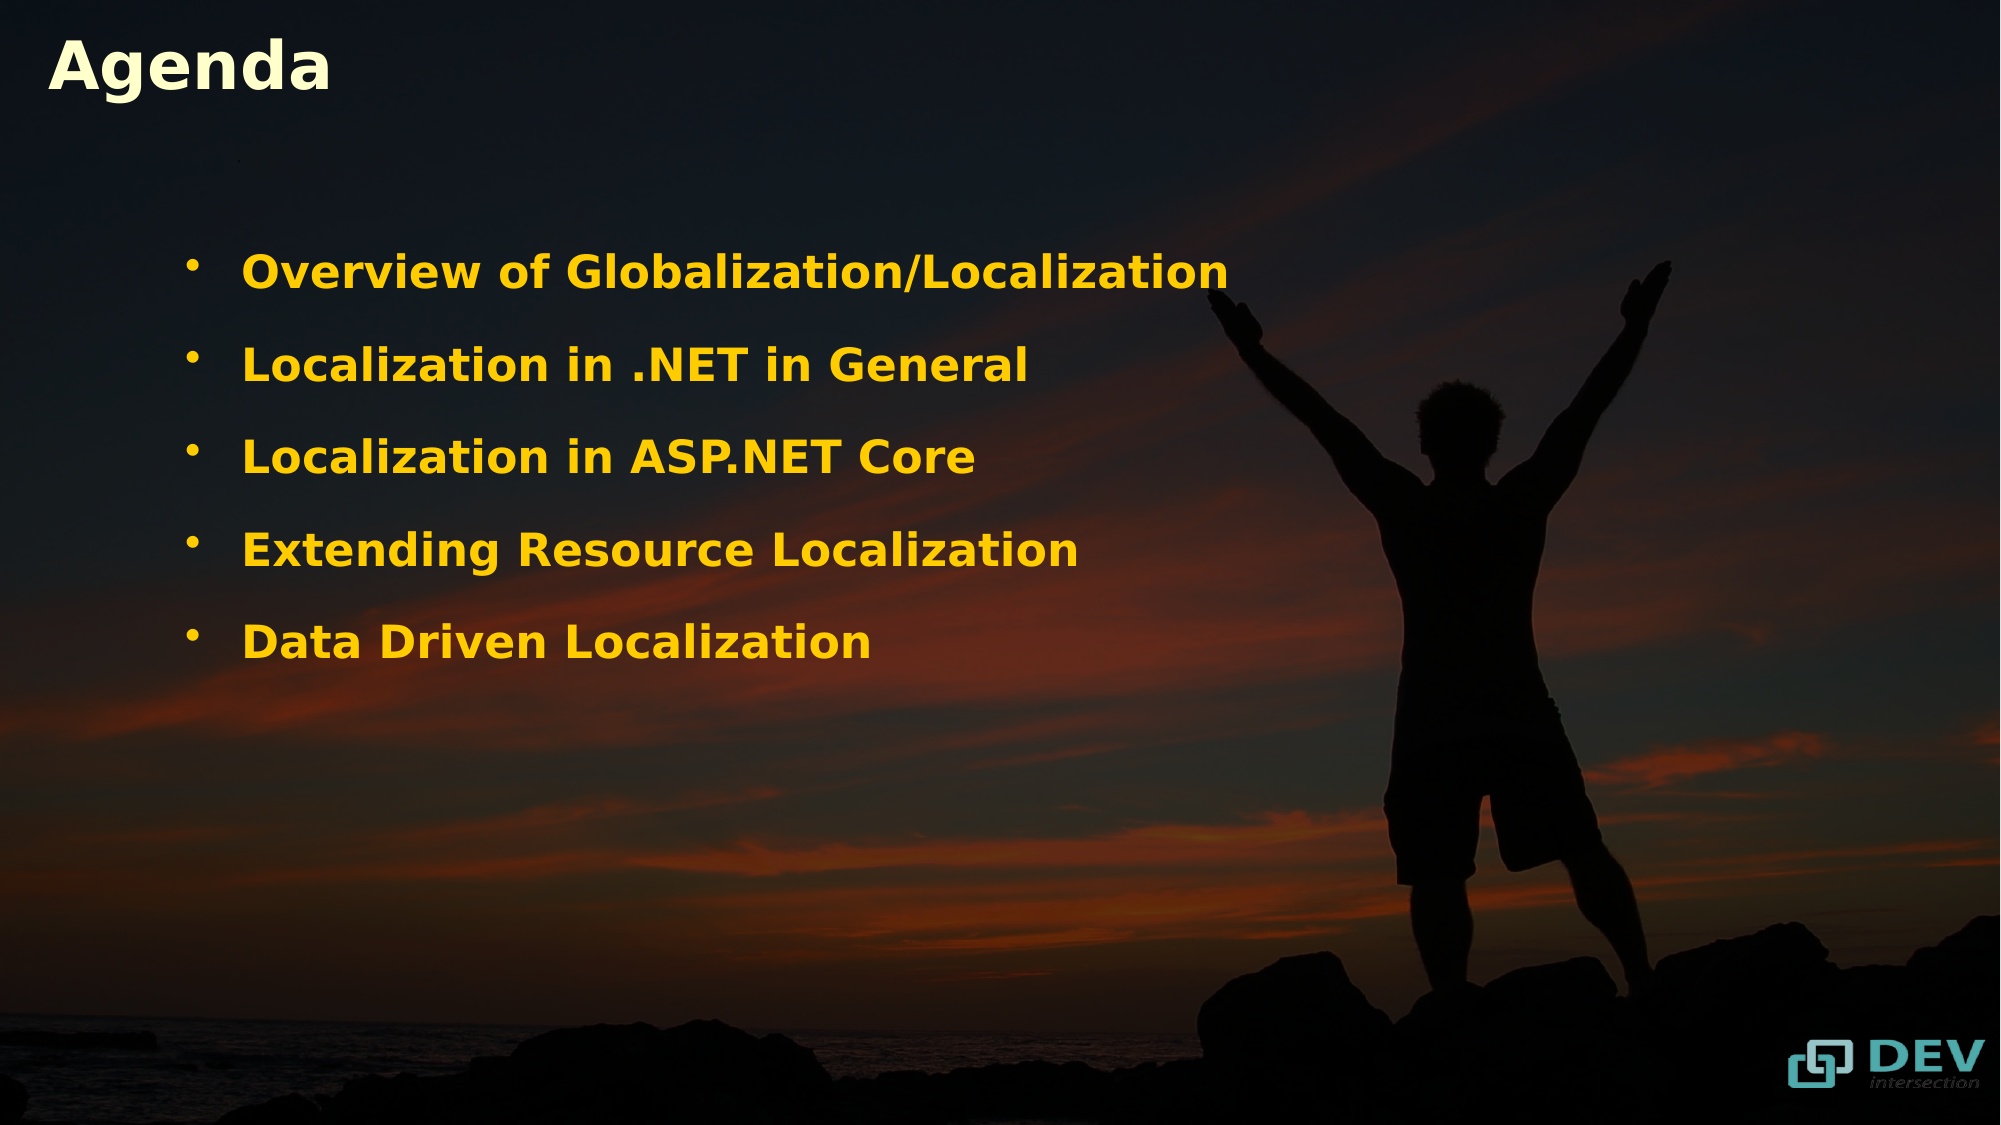

# Agenda
Overview of Globalization/Localization
Localization in .NET in General
Localization in ASP.NET Core
Extending Resource Localization
Data Driven Localization